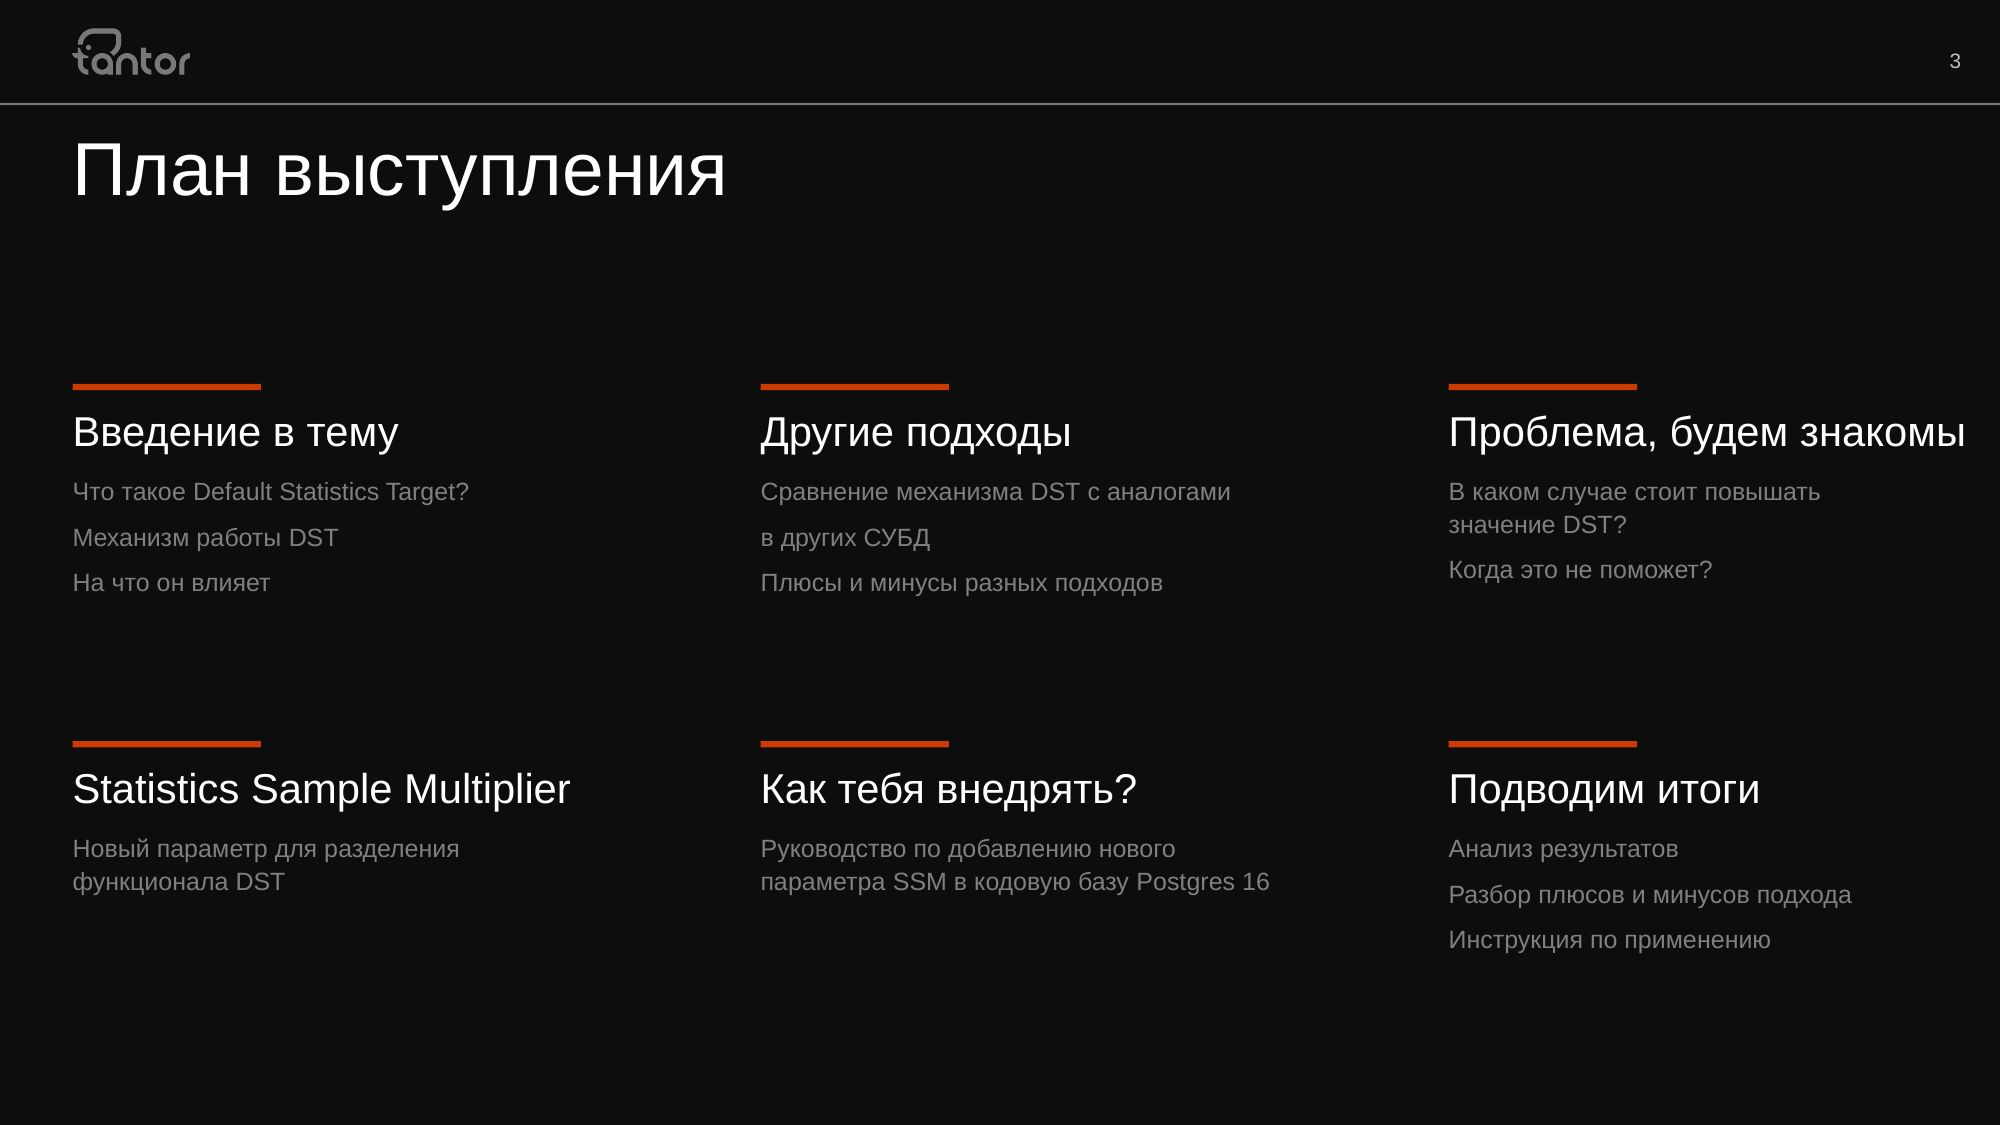

# План выступления
Введение в тему
Другие подходы
Проблема, будем знакомы

Что такое Default Statistics Target?
Механизм работы DST
На что он влияет
Сравнение механизма DST с аналогами
в других СУБД
Плюсы и минусы разных подходов

В каком случае стоит повышать значение DST?
Когда это не поможет?
Statistics Sample Multiplier
Как тебя внедрять?

Подводим итоги

Новый параметр для разделения функционала DST

Руководство по добавлению нового параметра SSM в кодовую базу Postgres 16

Анализ результатов
Разбор плюсов и минусов подхода
Инструкция по применению